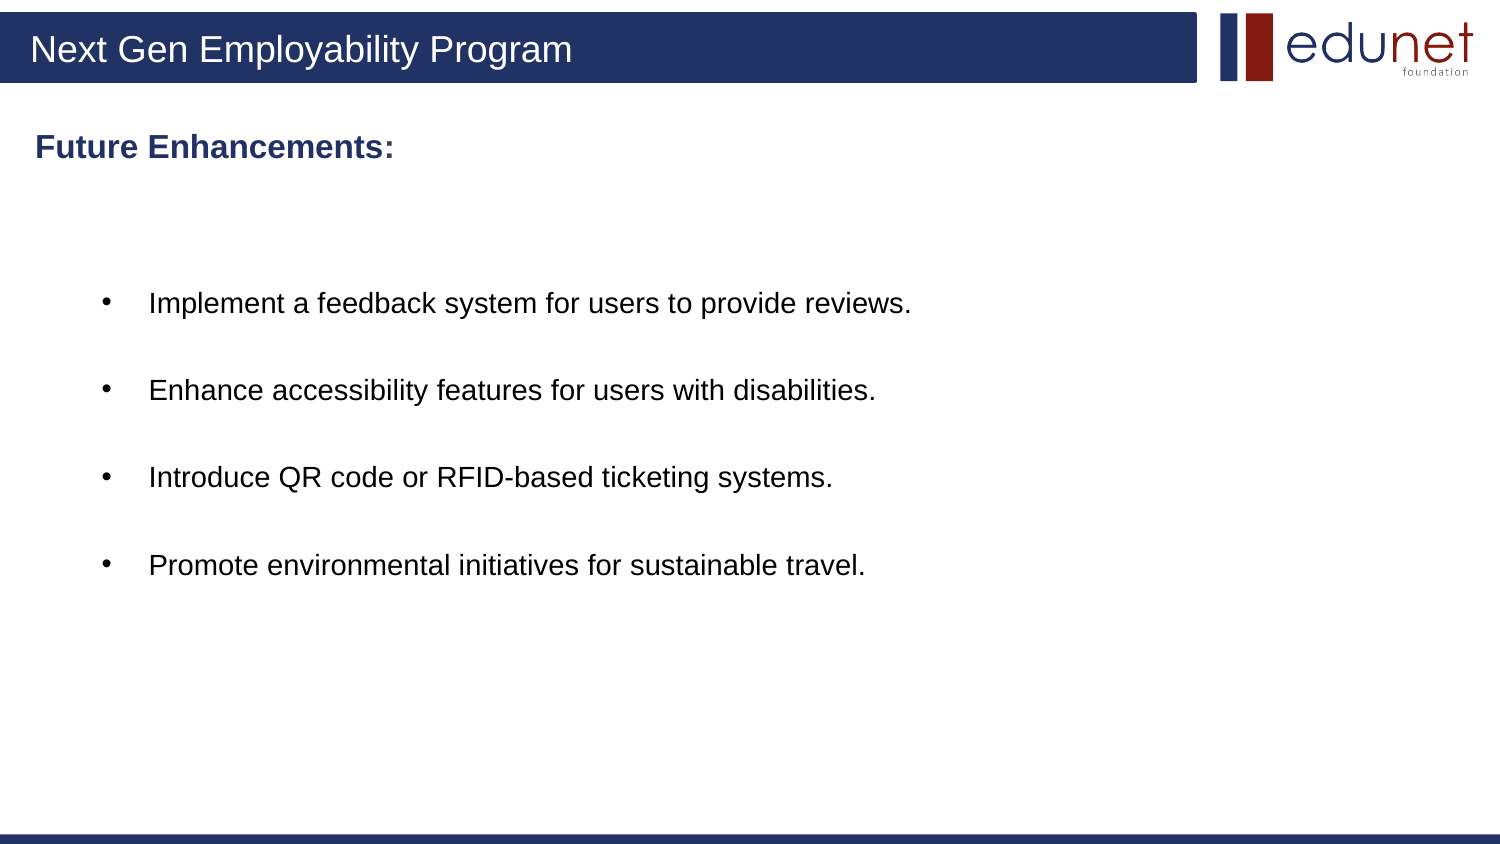

# Future Enhancements:
Implement a feedback system for users to provide reviews.
Enhance accessibility features for users with disabilities.
Introduce QR code or RFID-based ticketing systems.
Promote environmental initiatives for sustainable travel.